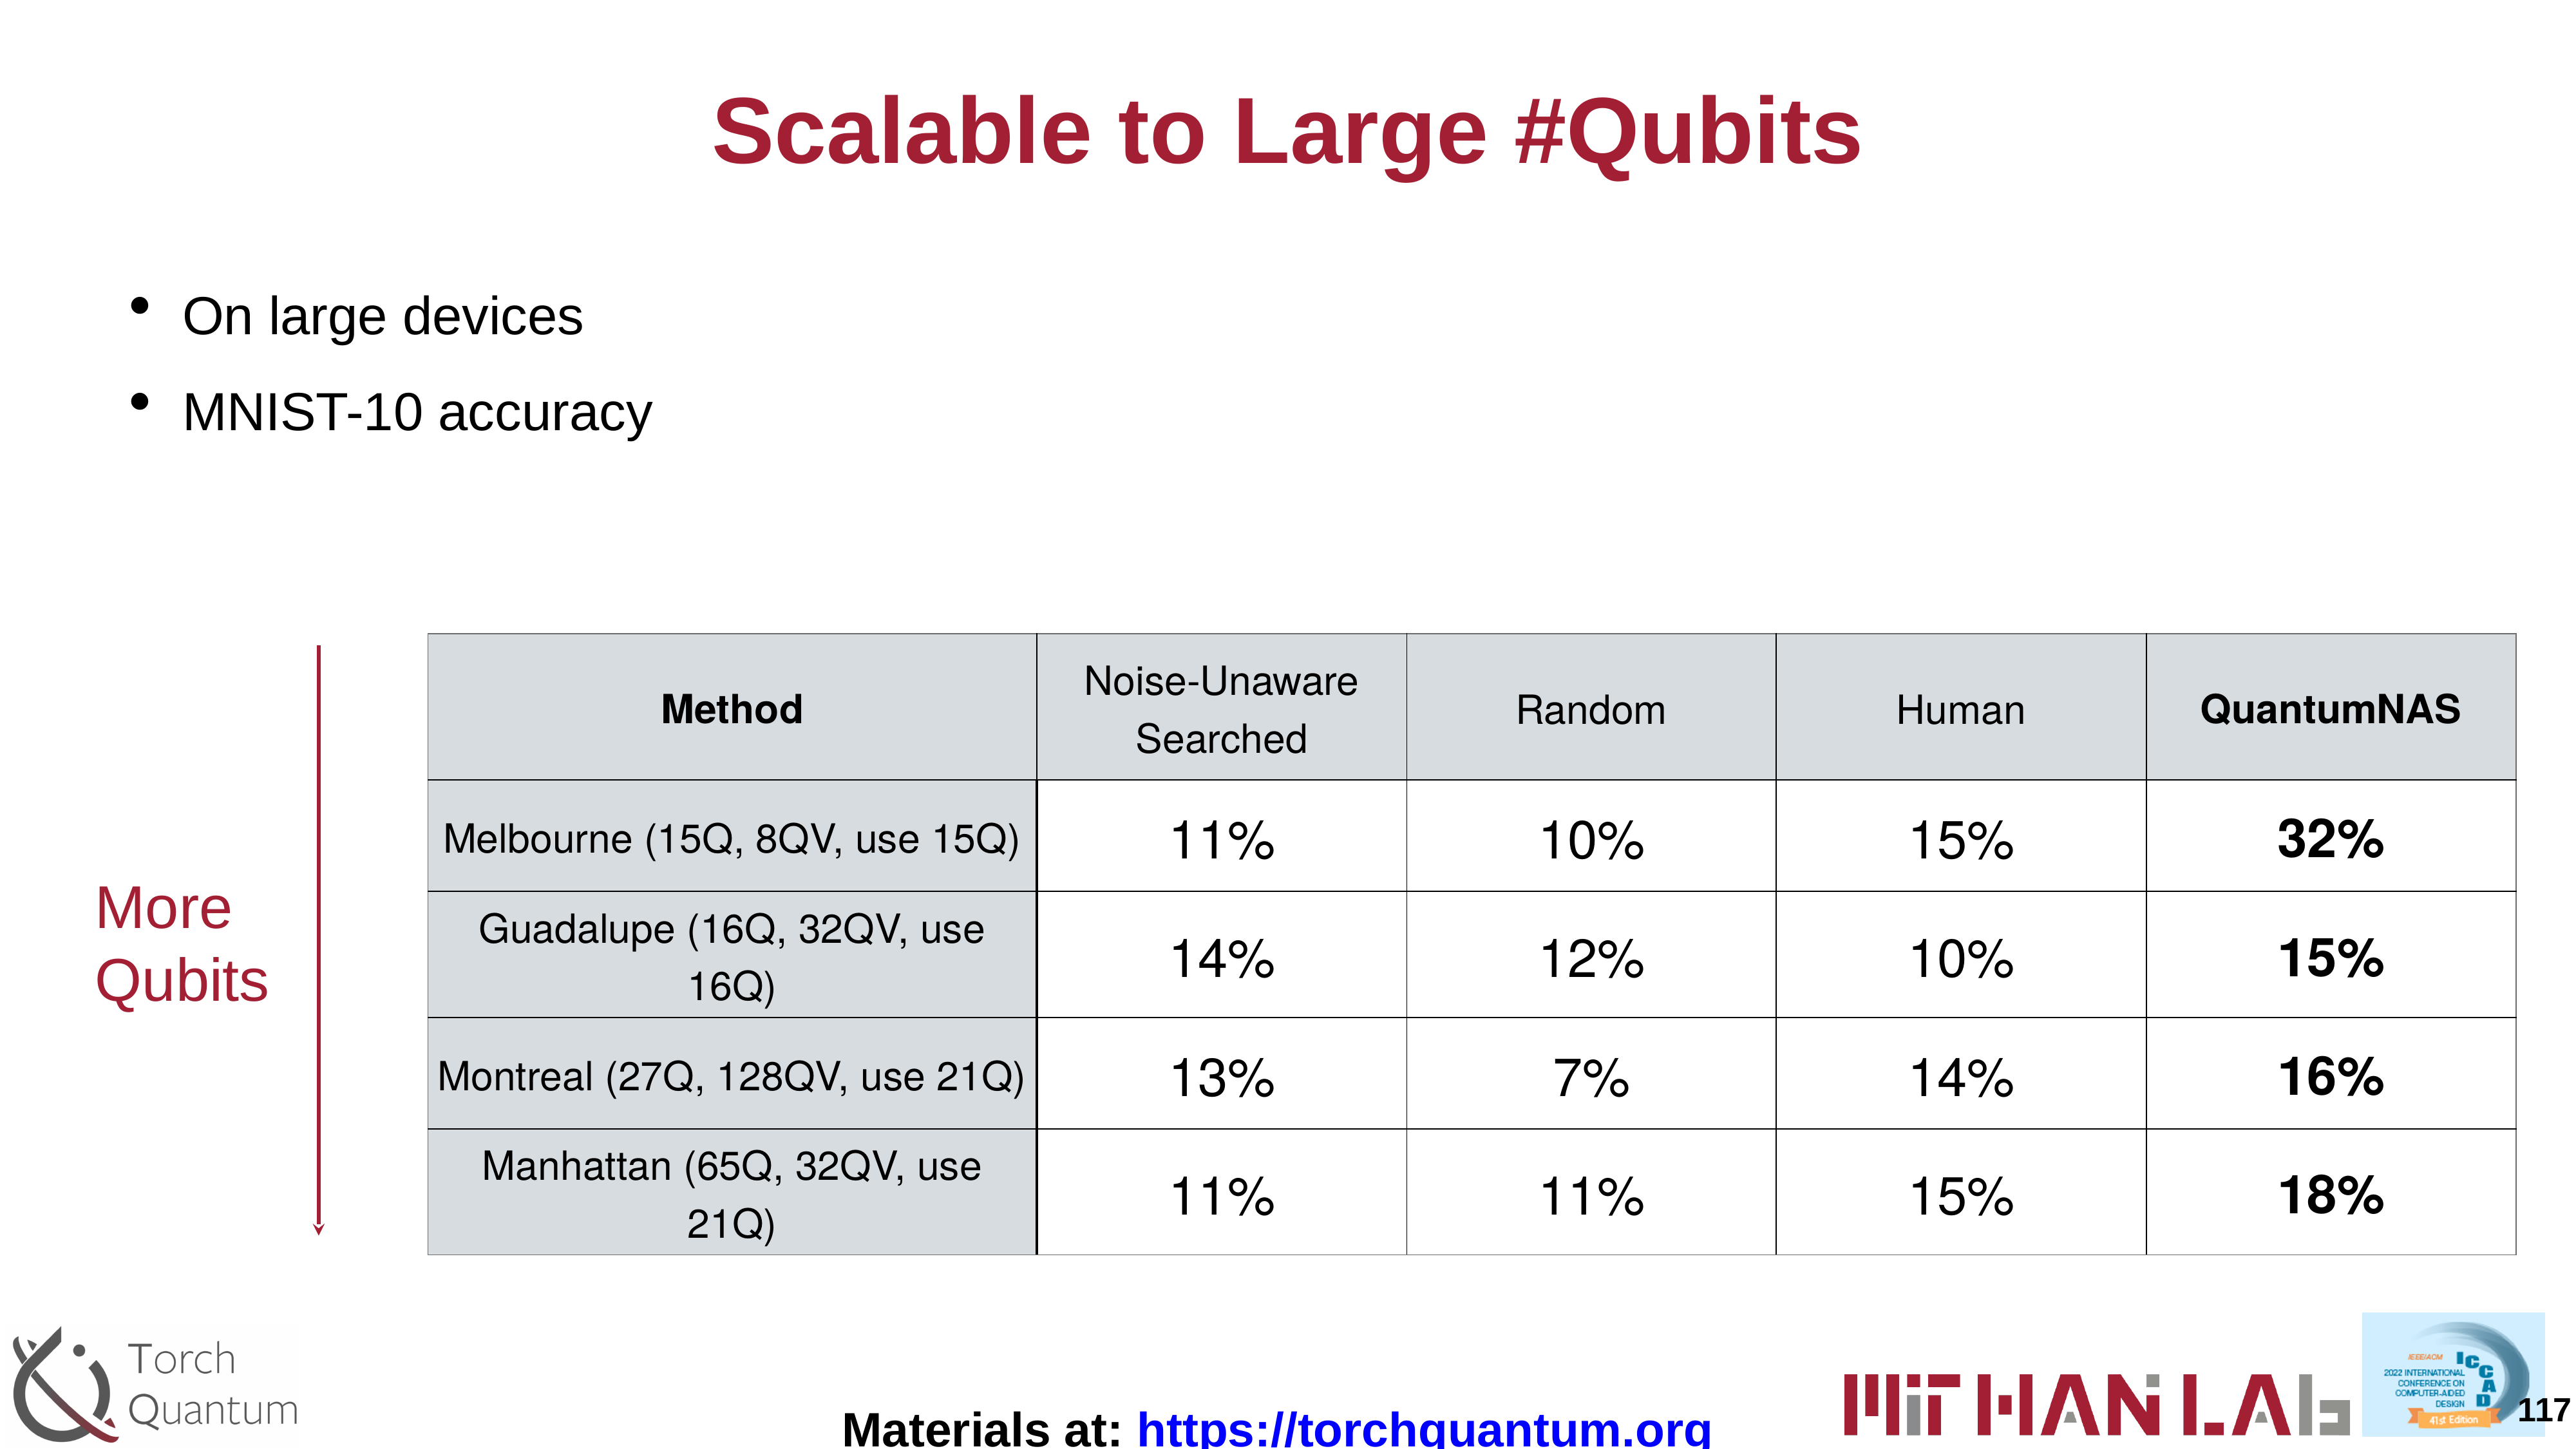

# Scalable to Large #Qubits
On large devices
MNIST-10 accuracy
| Method | Noise-Unaware Searched | Random | Human | QuantumNAS |
| --- | --- | --- | --- | --- |
| Melbourne (15Q, 8QV, use 15Q) | 11% | 10% | 15% | 32% |
| Guadalupe (16Q, 32QV, use 16Q) | 14% | 12% | 10% | 15% |
| Montreal (27Q, 128QV, use 21Q) | 13% | 7% | 14% | 16% |
| Manhattan (65Q, 32QV, use 21Q) | 11% | 11% | 15% | 18% |

More Qubits
117